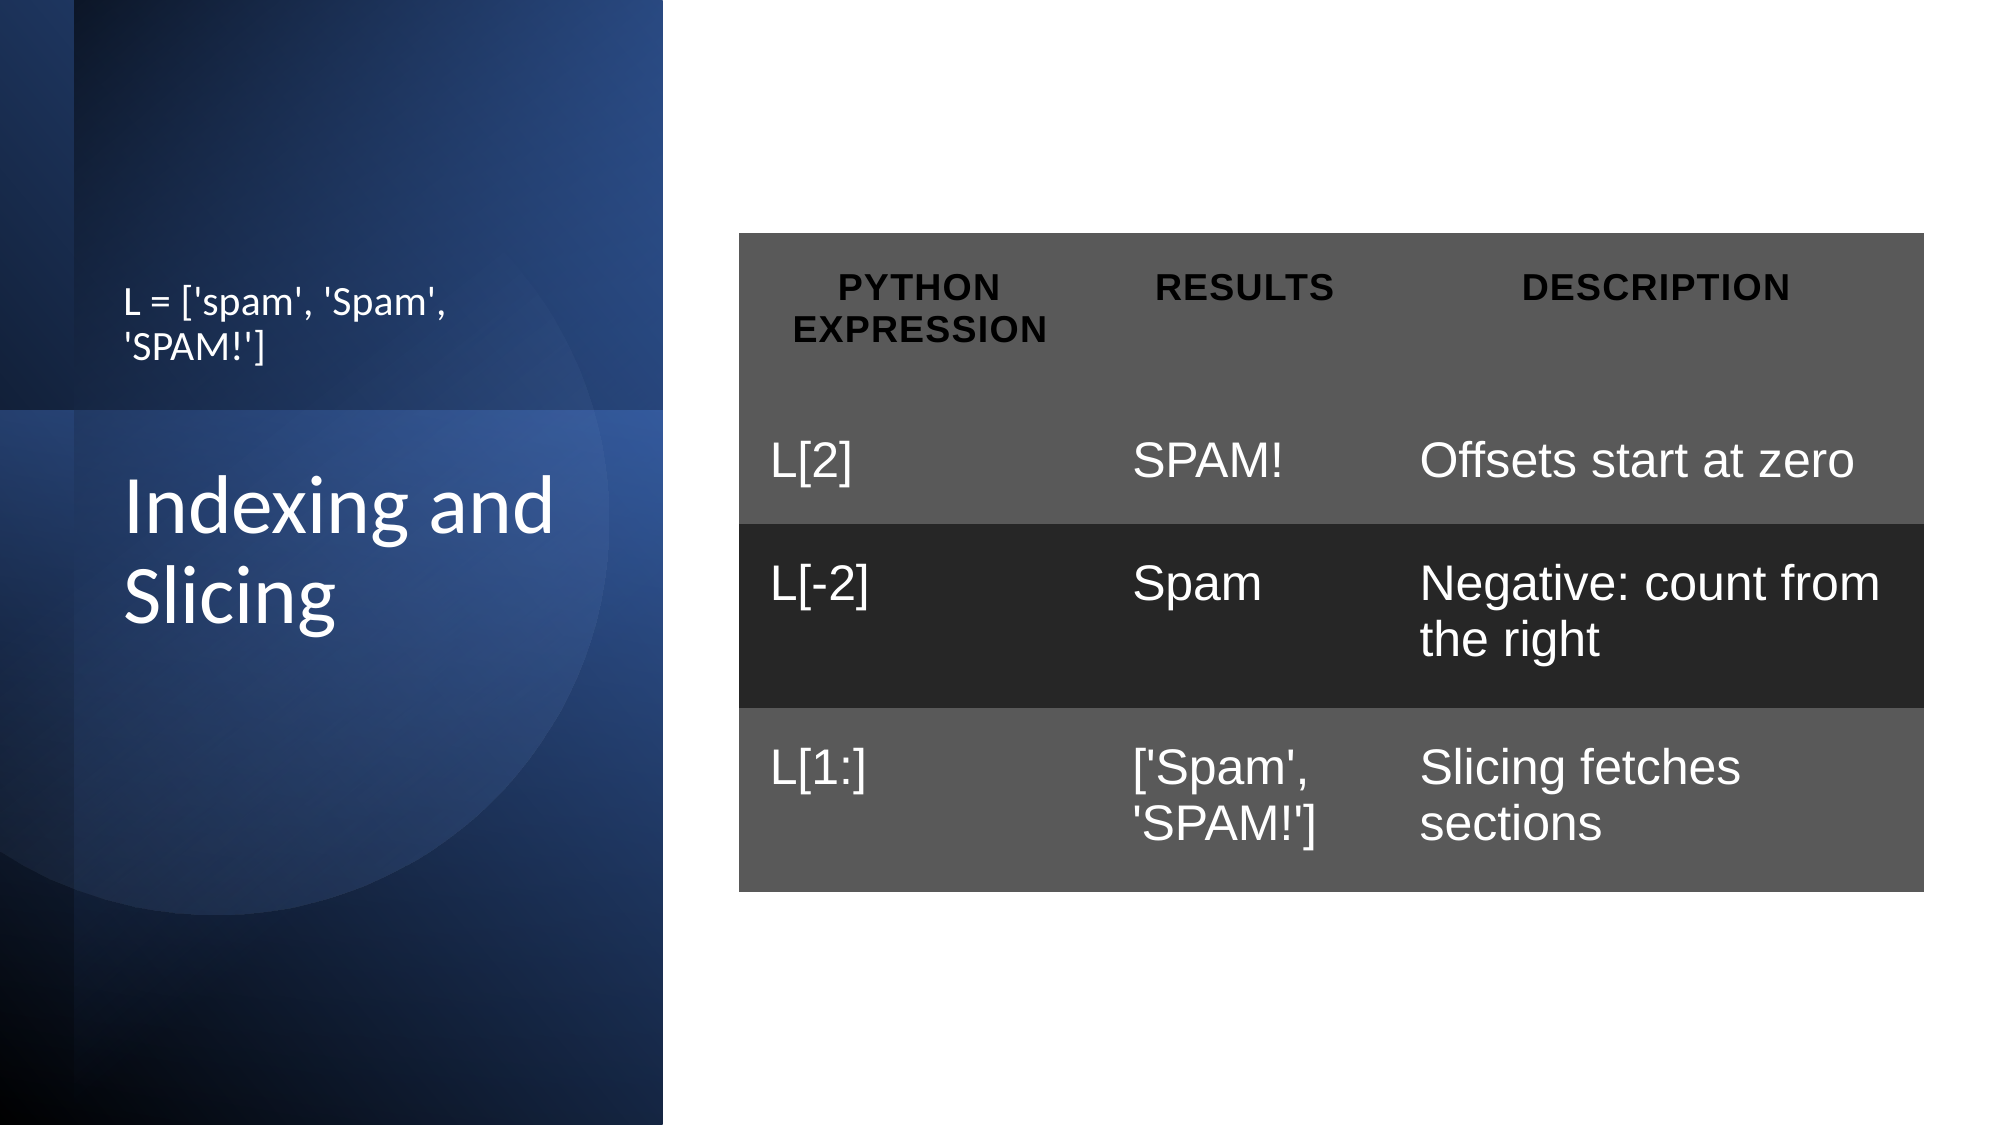

L = ['spam', 'Spam', 'SPAM!']

| Python Expression | Results | Description |
| --- | --- | --- |
| L[2] | SPAM! | Offsets start at zero |
| L[-2] | Spam | Negative: count from the right |
| L[1:] | ['Spam', 'SPAM!'] | Slicing fetches sections |

# Indexing and Slicing